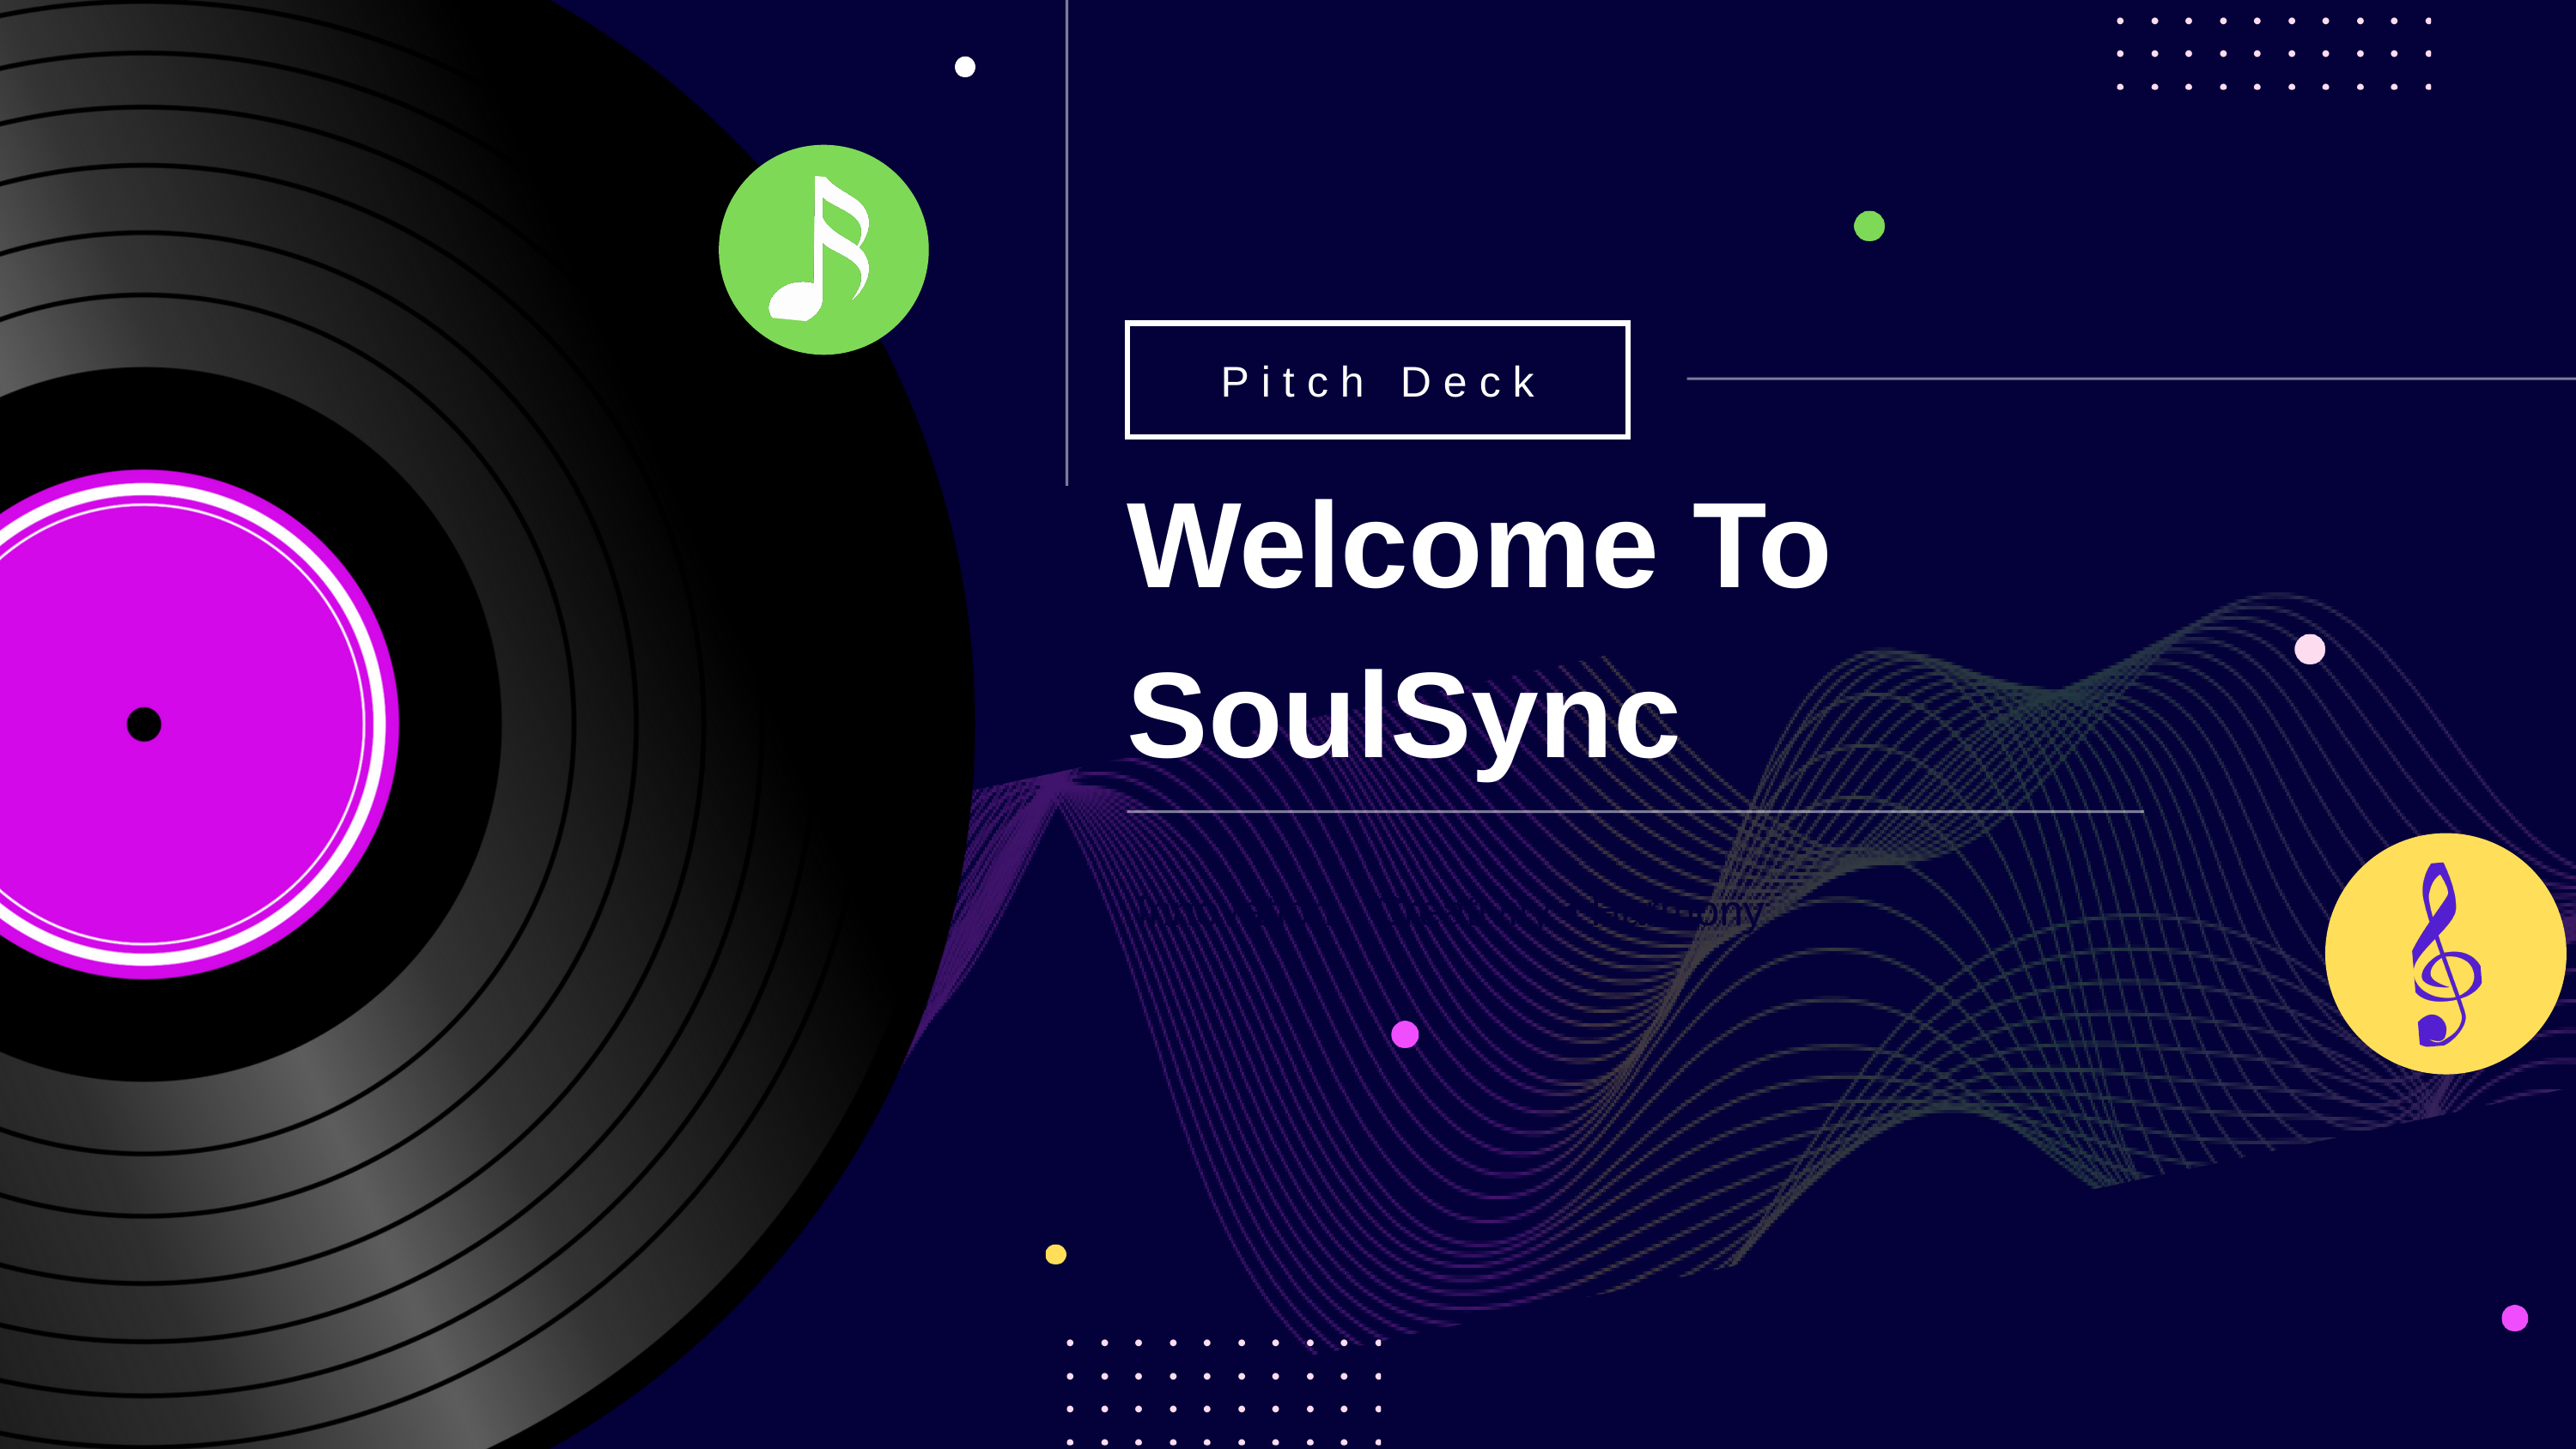

Pitch Deck

Welcome To SoulSync

Innovation • Creativity • Harmony